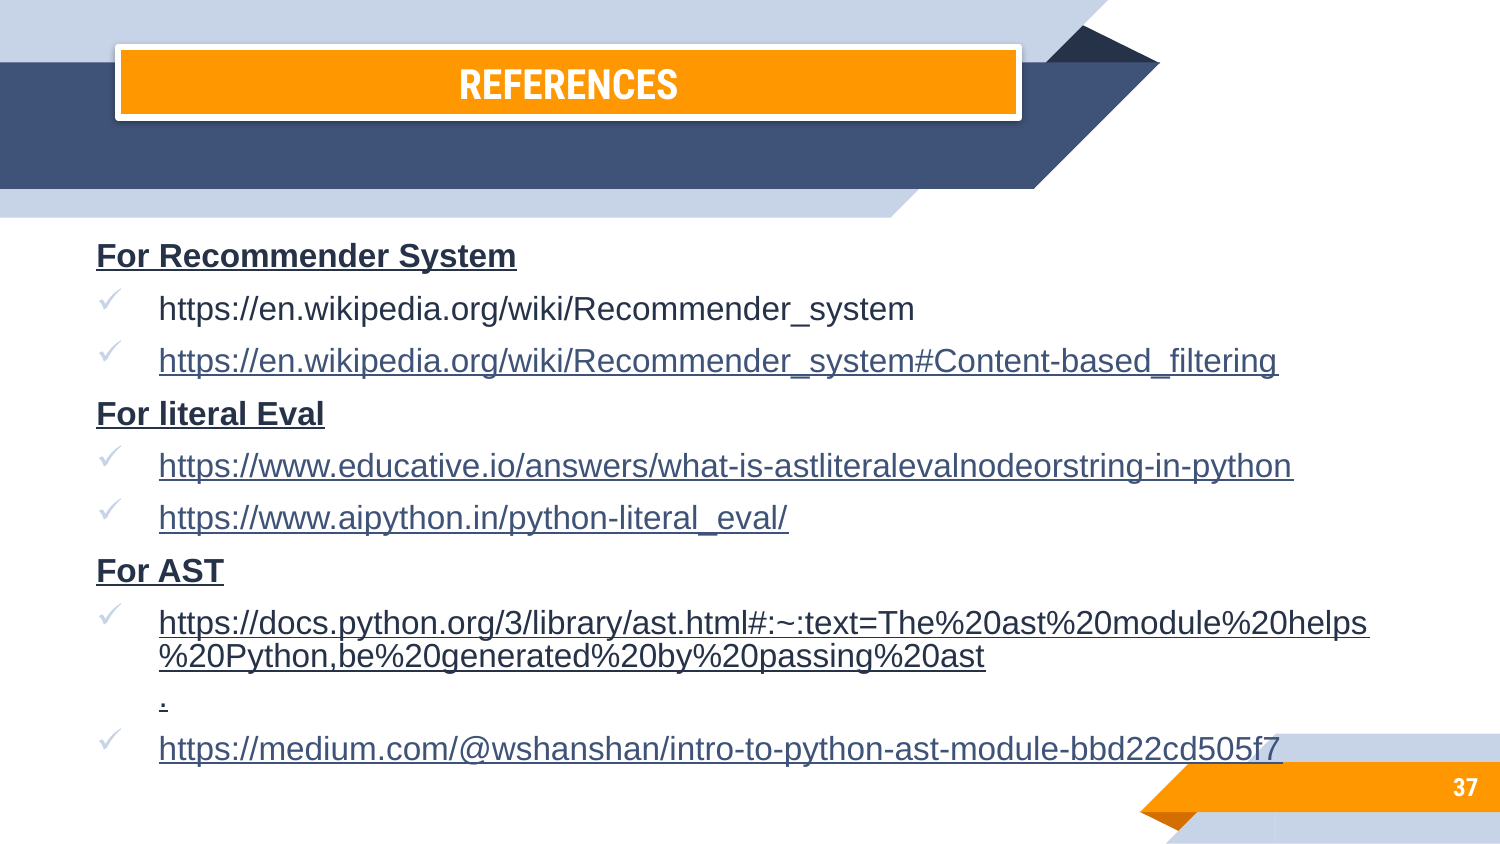

# REFERENCES
For Recommender System
https://en.wikipedia.org/wiki/Recommender_system
https://en.wikipedia.org/wiki/Recommender_system#Content-based_filtering
For literal Eval
https://www.educative.io/answers/what-is-astliteralevalnodeorstring-in-python
https://www.aipython.in/python-literal_eval/
For AST
https://docs.python.org/3/library/ast.html#:~:text=The%20ast%20module%20helps%20Python,be%20generated%20by%20passing%20ast.
https://medium.com/@wshanshan/intro-to-python-ast-module-bbd22cd505f7

37